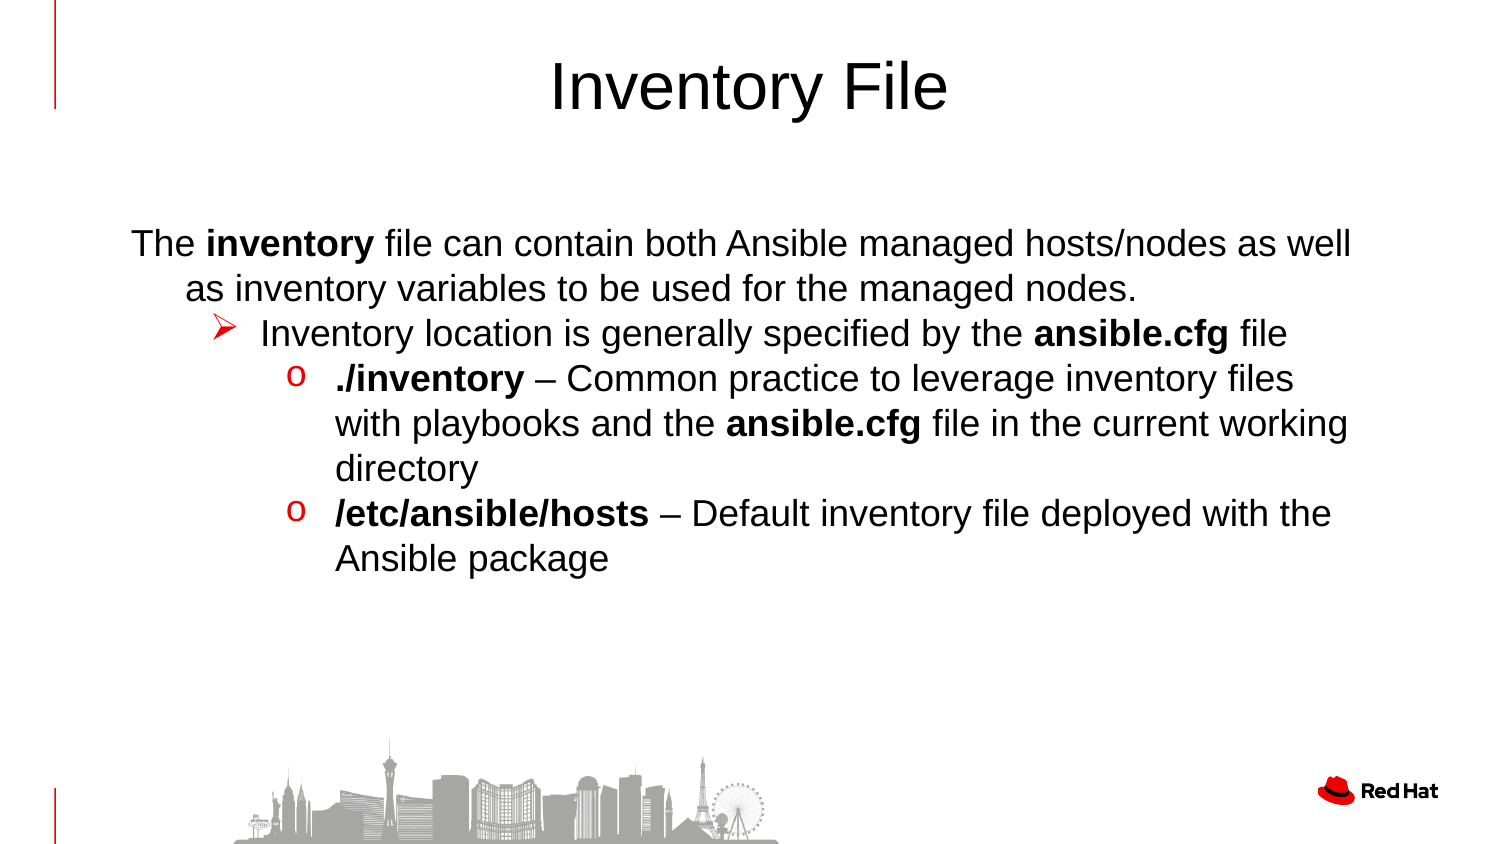

# Inventory File
The inventory file can contain both Ansible managed hosts/nodes as well as inventory variables to be used for the managed nodes.
Inventory location is generally specified by the ansible.cfg file
./inventory – Common practice to leverage inventory files with playbooks and the ansible.cfg file in the current working directory
/etc/ansible/hosts – Default inventory file deployed with the Ansible package